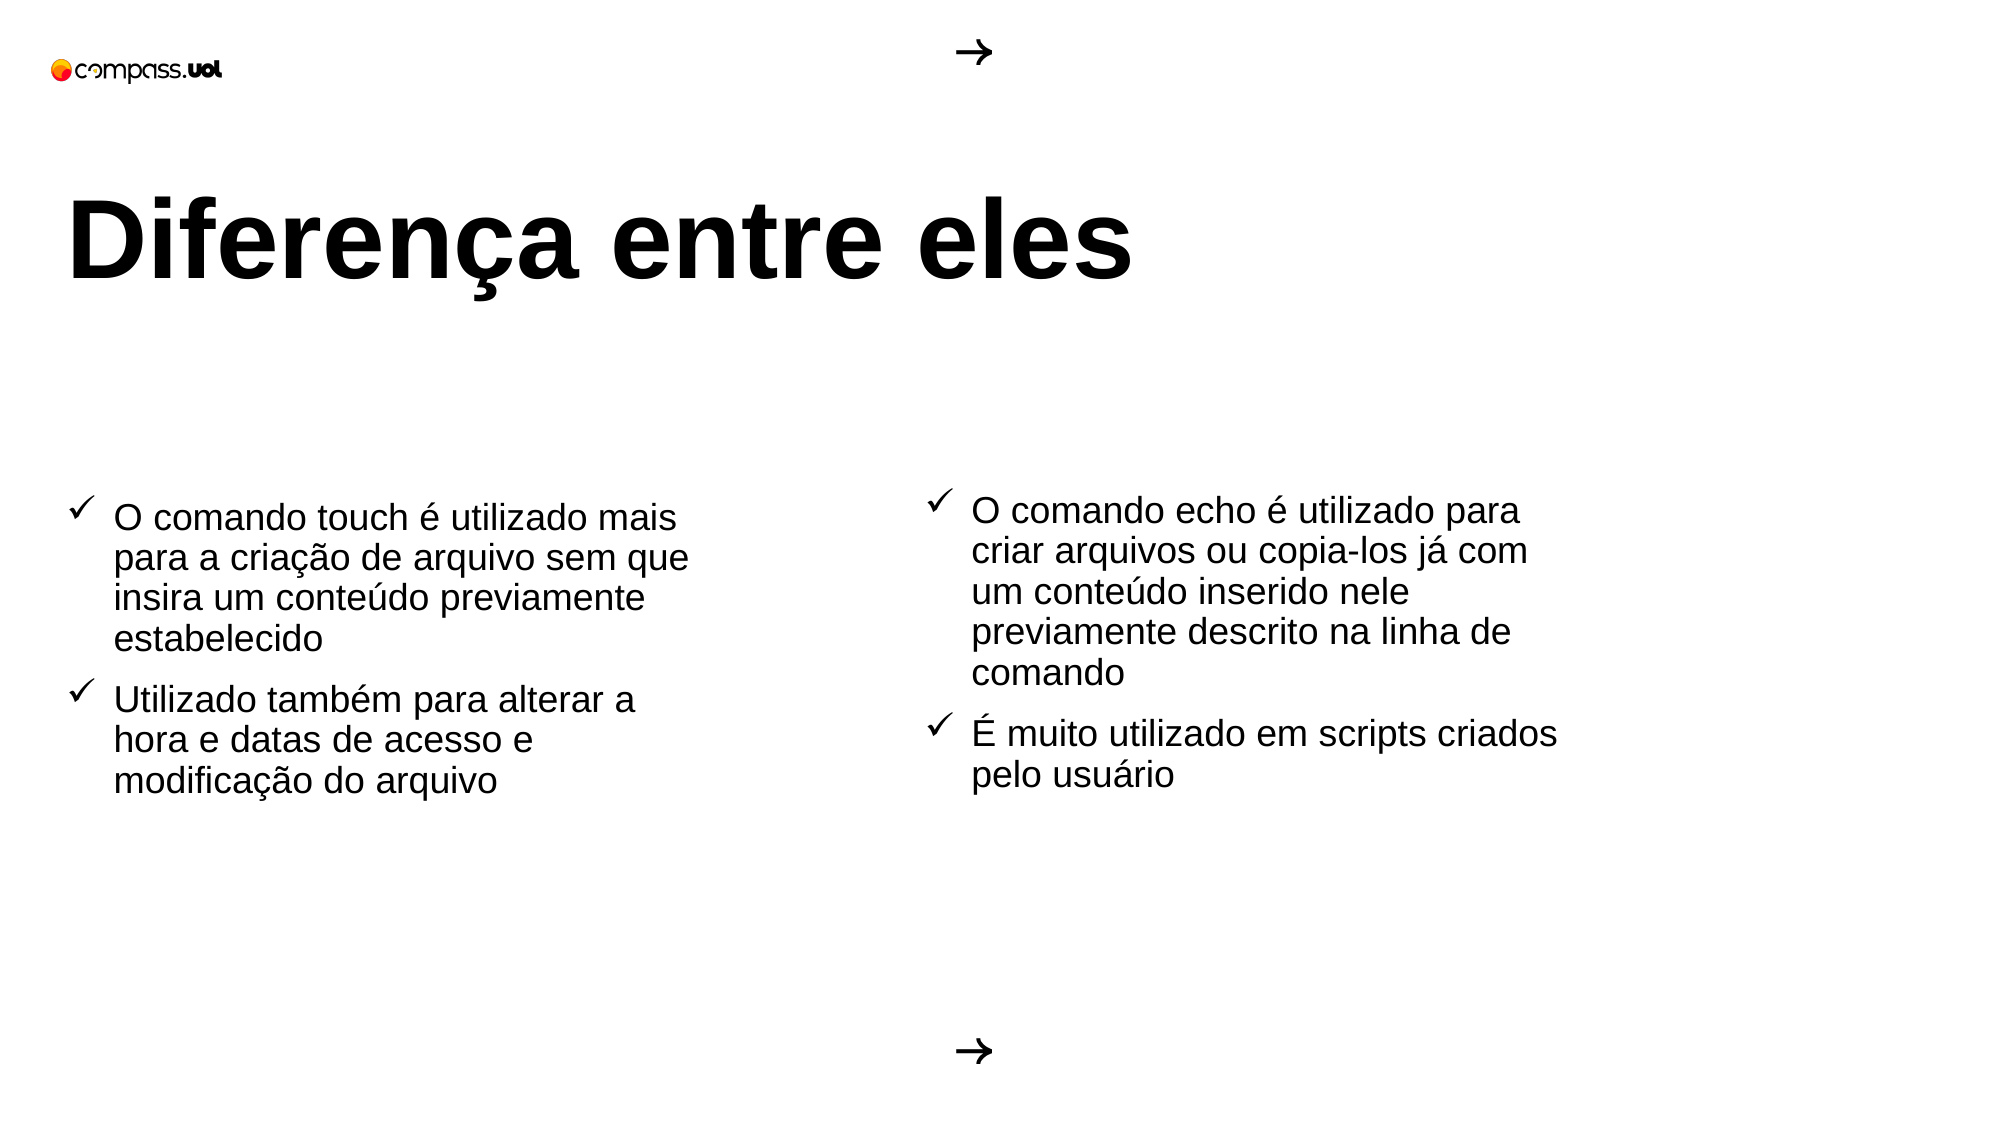

Diferença entre eles
O comando echo é utilizado para criar arquivos ou copia-los já com um conteúdo inserido nele previamente descrito na linha de comando
É muito utilizado em scripts criados pelo usuário
O comando touch é utilizado mais para a criação de arquivo sem que insira um conteúdo previamente estabelecido
Utilizado também para alterar a hora e datas de acesso e modificação do arquivo